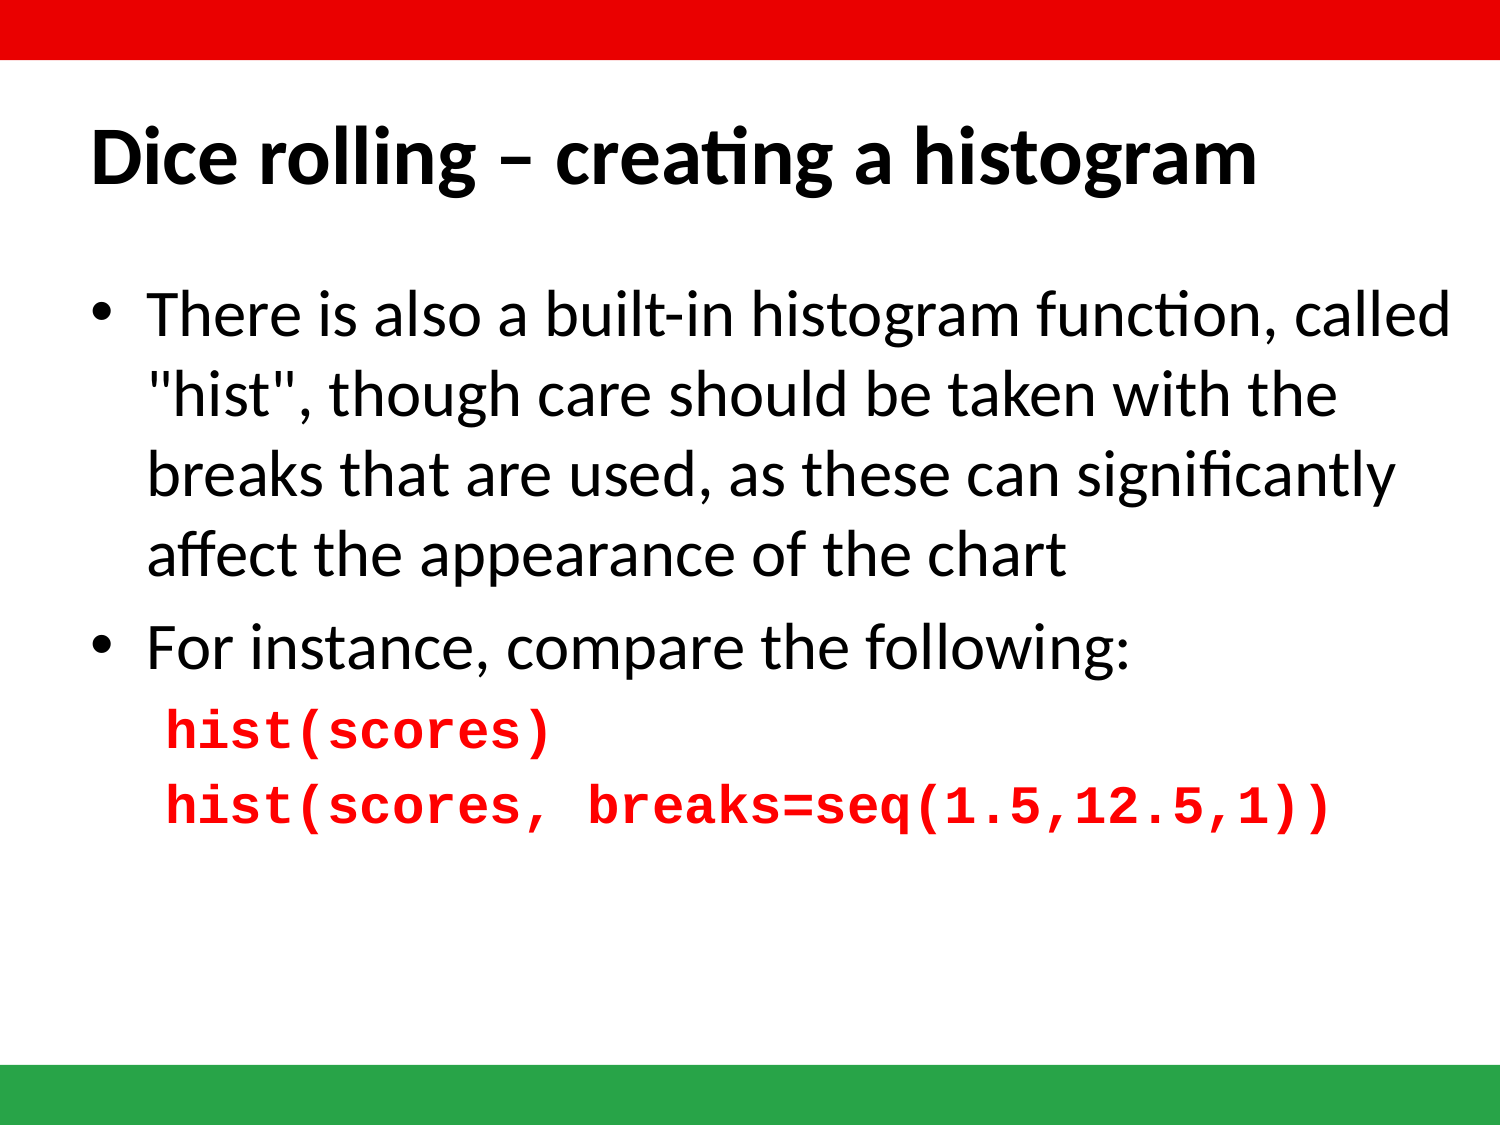

# Dice rolling – creating a histogram
There is also a built-in histogram function, called "hist", though care should be taken with the breaks that are used, as these can significantly affect the appearance of the chart
For instance, compare the following:
hist(scores)
hist(scores, breaks=seq(1.5,12.5,1))